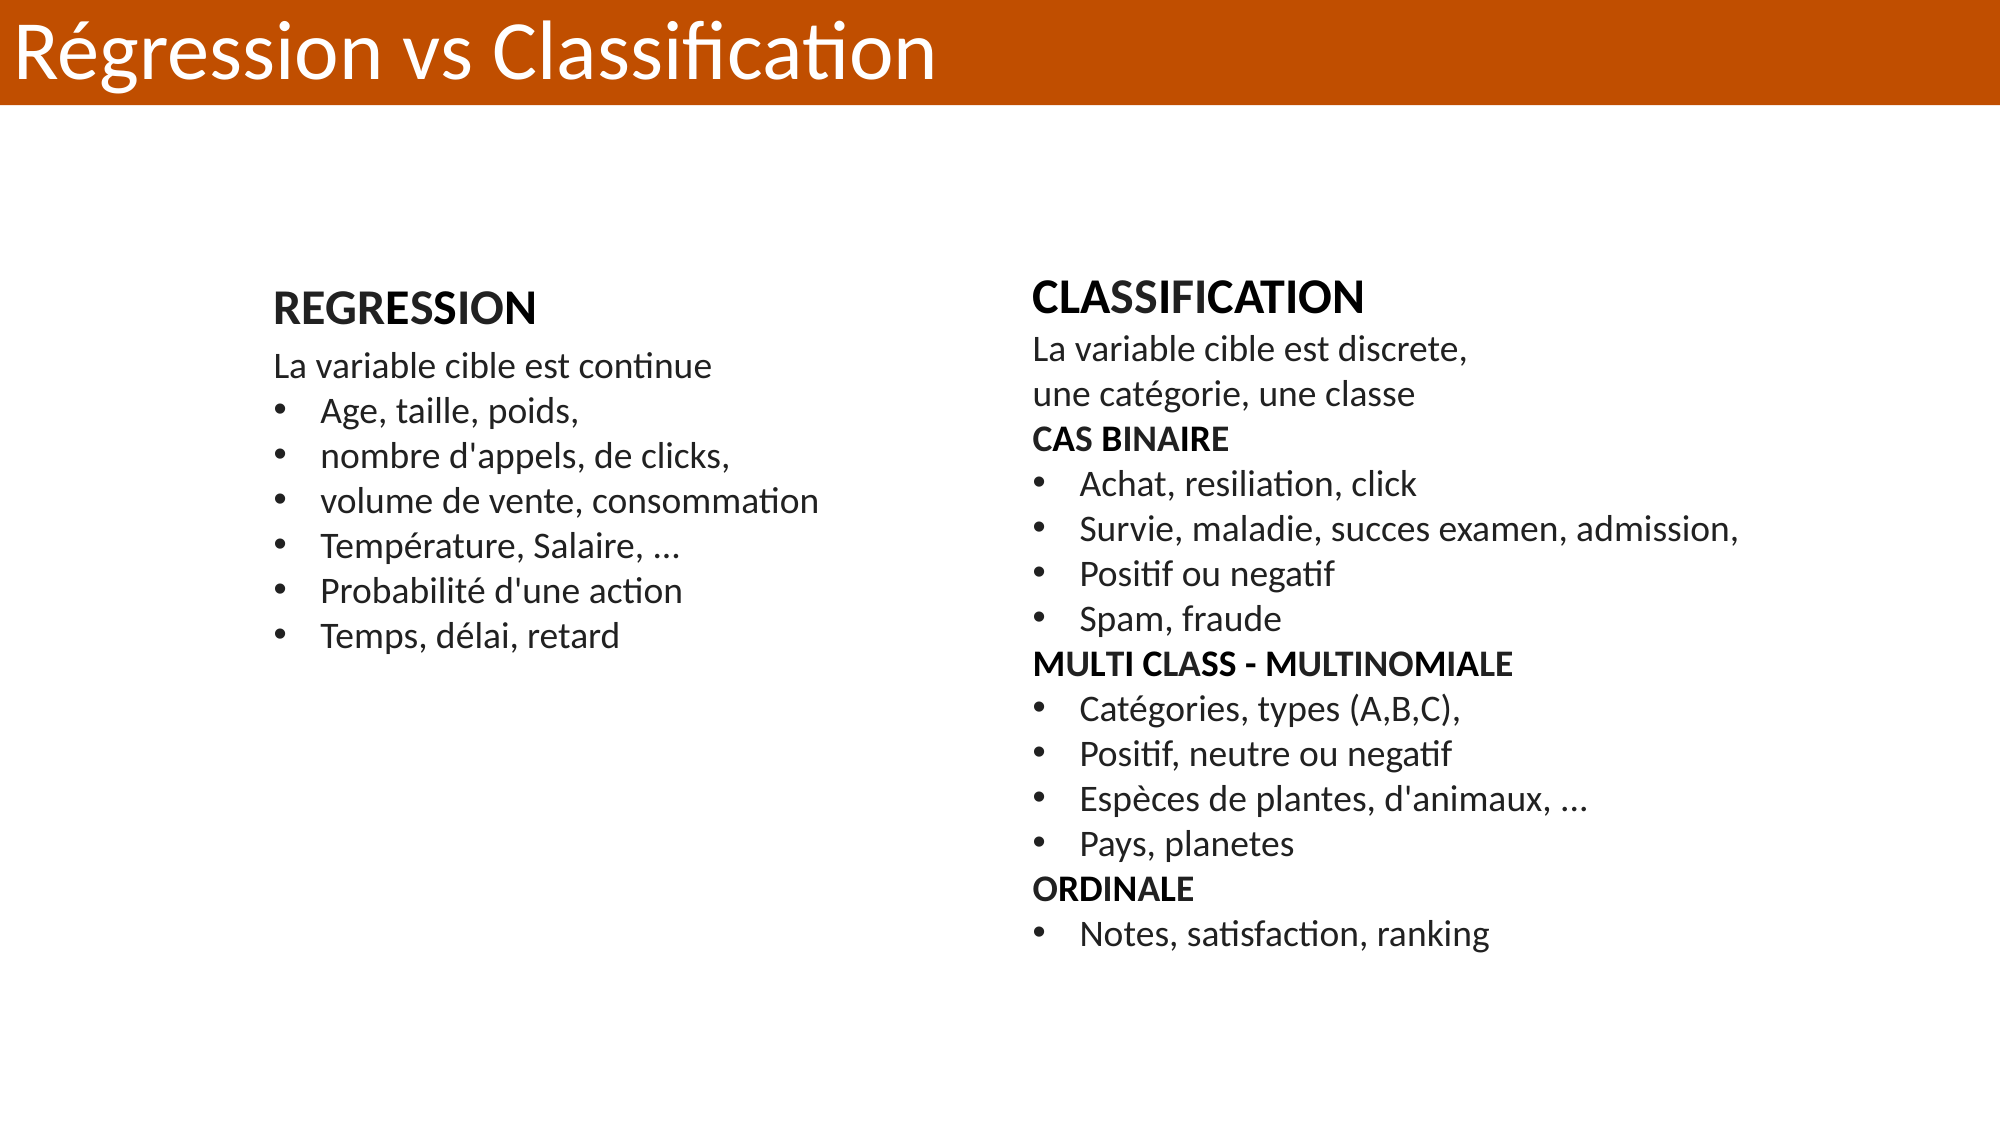

Régression vs Classification
REGRESSION
La variable cible est continue
Age, taille, poids,
nombre d'appels, de clicks,
volume de vente, consommation
Température, Salaire, ...
Probabilité d'une action
Temps, délai, retard
CLASSIFICATION
La variable cible est discrete,
une catégorie, une classe
CAS BINAIRE
Achat, resiliation, click
Survie, maladie, succes examen, admission,
Positif ou negatif
Spam, fraude
MULTI CLASS - MULTINOMIALE
Catégories, types (A,B,C),
Positif, neutre ou negatif
Espèces de plantes, d'animaux, ...
Pays, planetes
ORDINALE
Notes, satisfaction, ranking